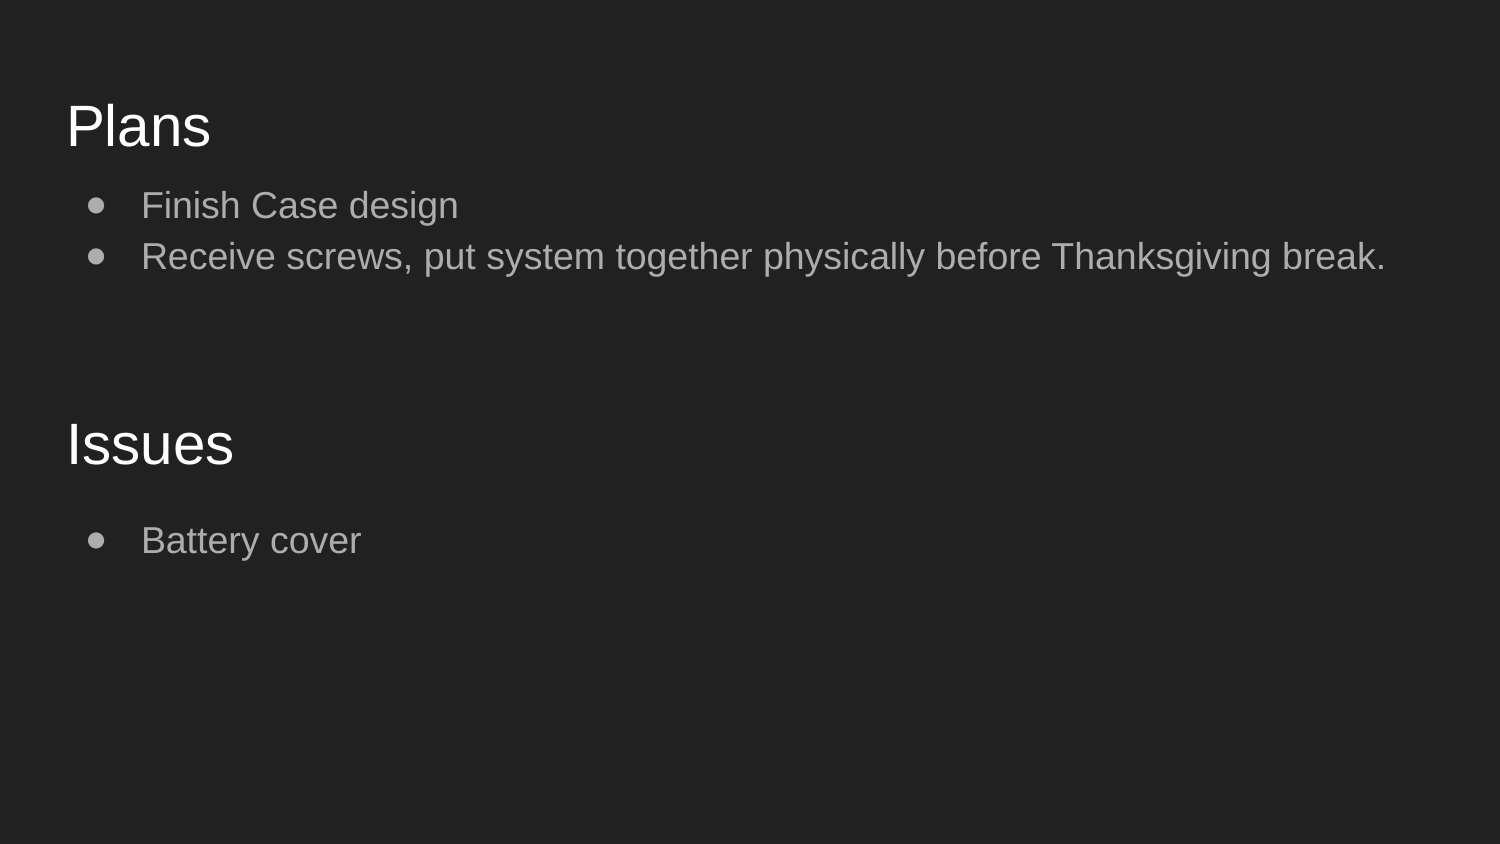

# Plans
Finish Case design
Receive screws, put system together physically before Thanksgiving break.

Issues
Battery cover